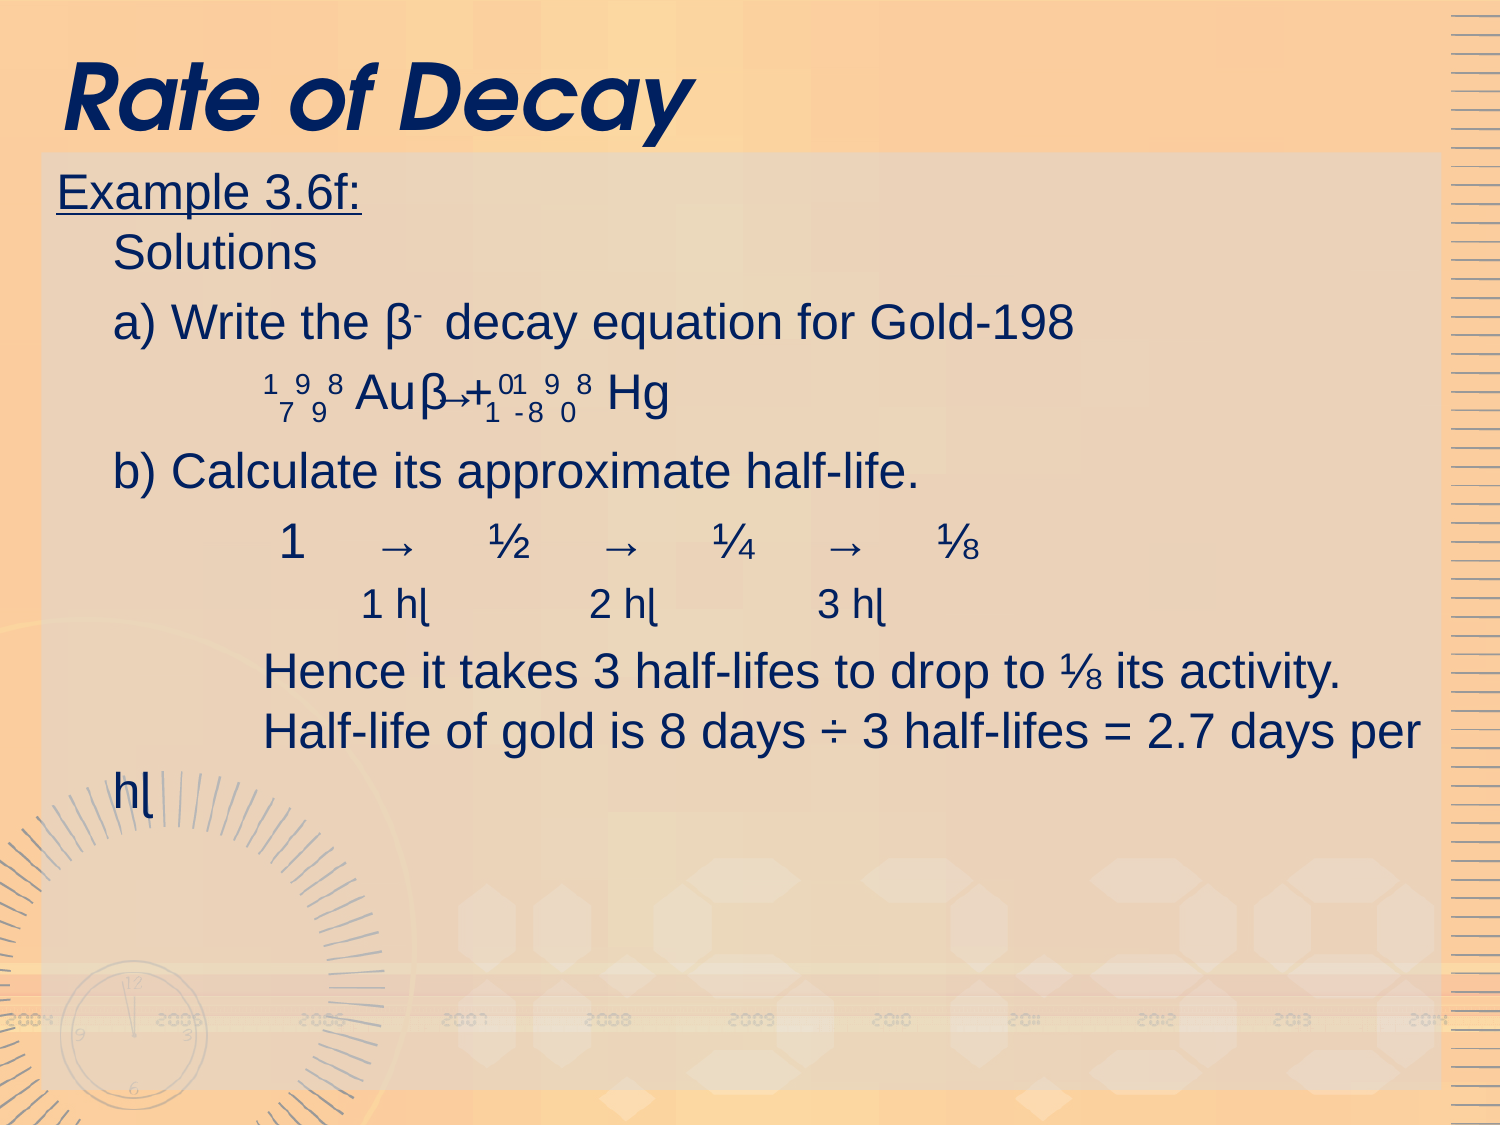

# Rate of Decay
Example 3.6f:
Solutions
	a) Write the β-  decay equation for Gold-198
		17998 Au → 0-      1                  β + 18908 Hg
	b) Calculate its approximate half-life.
		 1    →    ½    →    ¼    →    ⅛
		       1 hɭ              2 hɭ              3 hɭ
		Hence it takes 3 half-lifes to drop to ⅛ its activity.
		Half-life of gold is 8 days ÷ 3 half-lifes = 2.7 days per hɭ